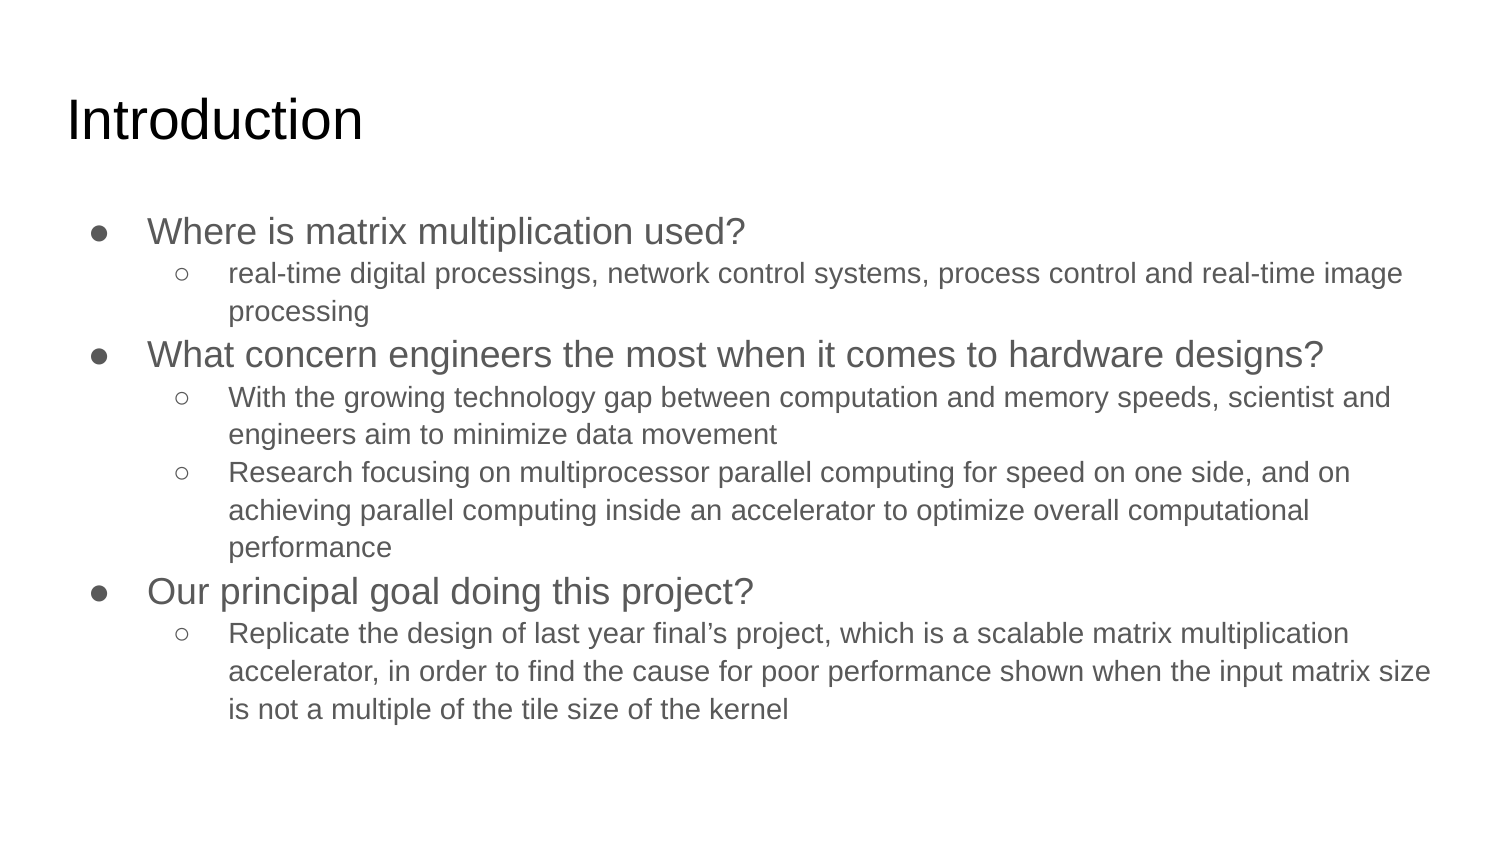

# Introduction
Where is matrix multiplication used?
real-time digital processings, network control systems, process control and real-time image processing
What concern engineers the most when it comes to hardware designs?
With the growing technology gap between computation and memory speeds, scientist and engineers aim to minimize data movement
Research focusing on multiprocessor parallel computing for speed on one side, and on achieving parallel computing inside an accelerator to optimize overall computational performance
Our principal goal doing this project?
Replicate the design of last year final’s project, which is a scalable matrix multiplication accelerator, in order to find the cause for poor performance shown when the input matrix size is not a multiple of the tile size of the kernel